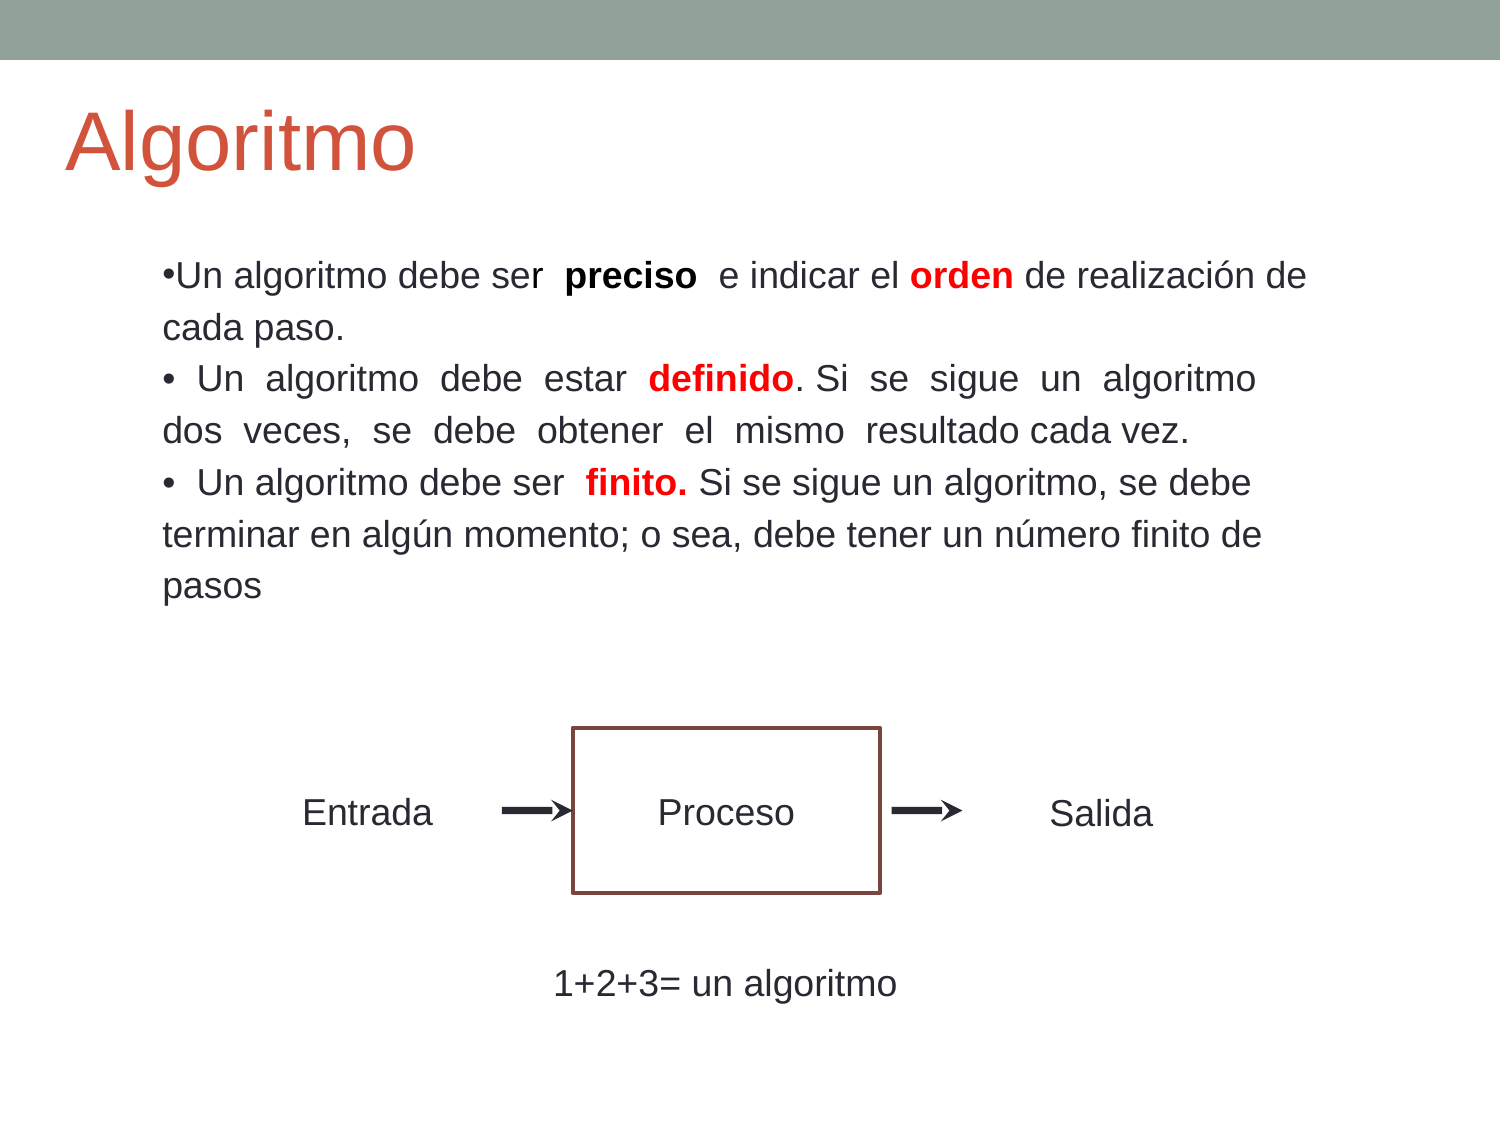

Algoritmo
Un algoritmo debe ser  preciso  e indicar el orden de realización de cada paso.
•  Un  algoritmo  debe  estar  definido. Si  se  sigue  un  algoritmo  dos  veces,  se  debe  obtener  el  mismo  resultado cada vez.
•  Un algoritmo debe ser  finito. Si se sigue un algoritmo, se debe terminar en algún momento; o sea, debe tener un número finito de pasos
Proceso
Entrada
Salida
1+2+3= un algoritmo